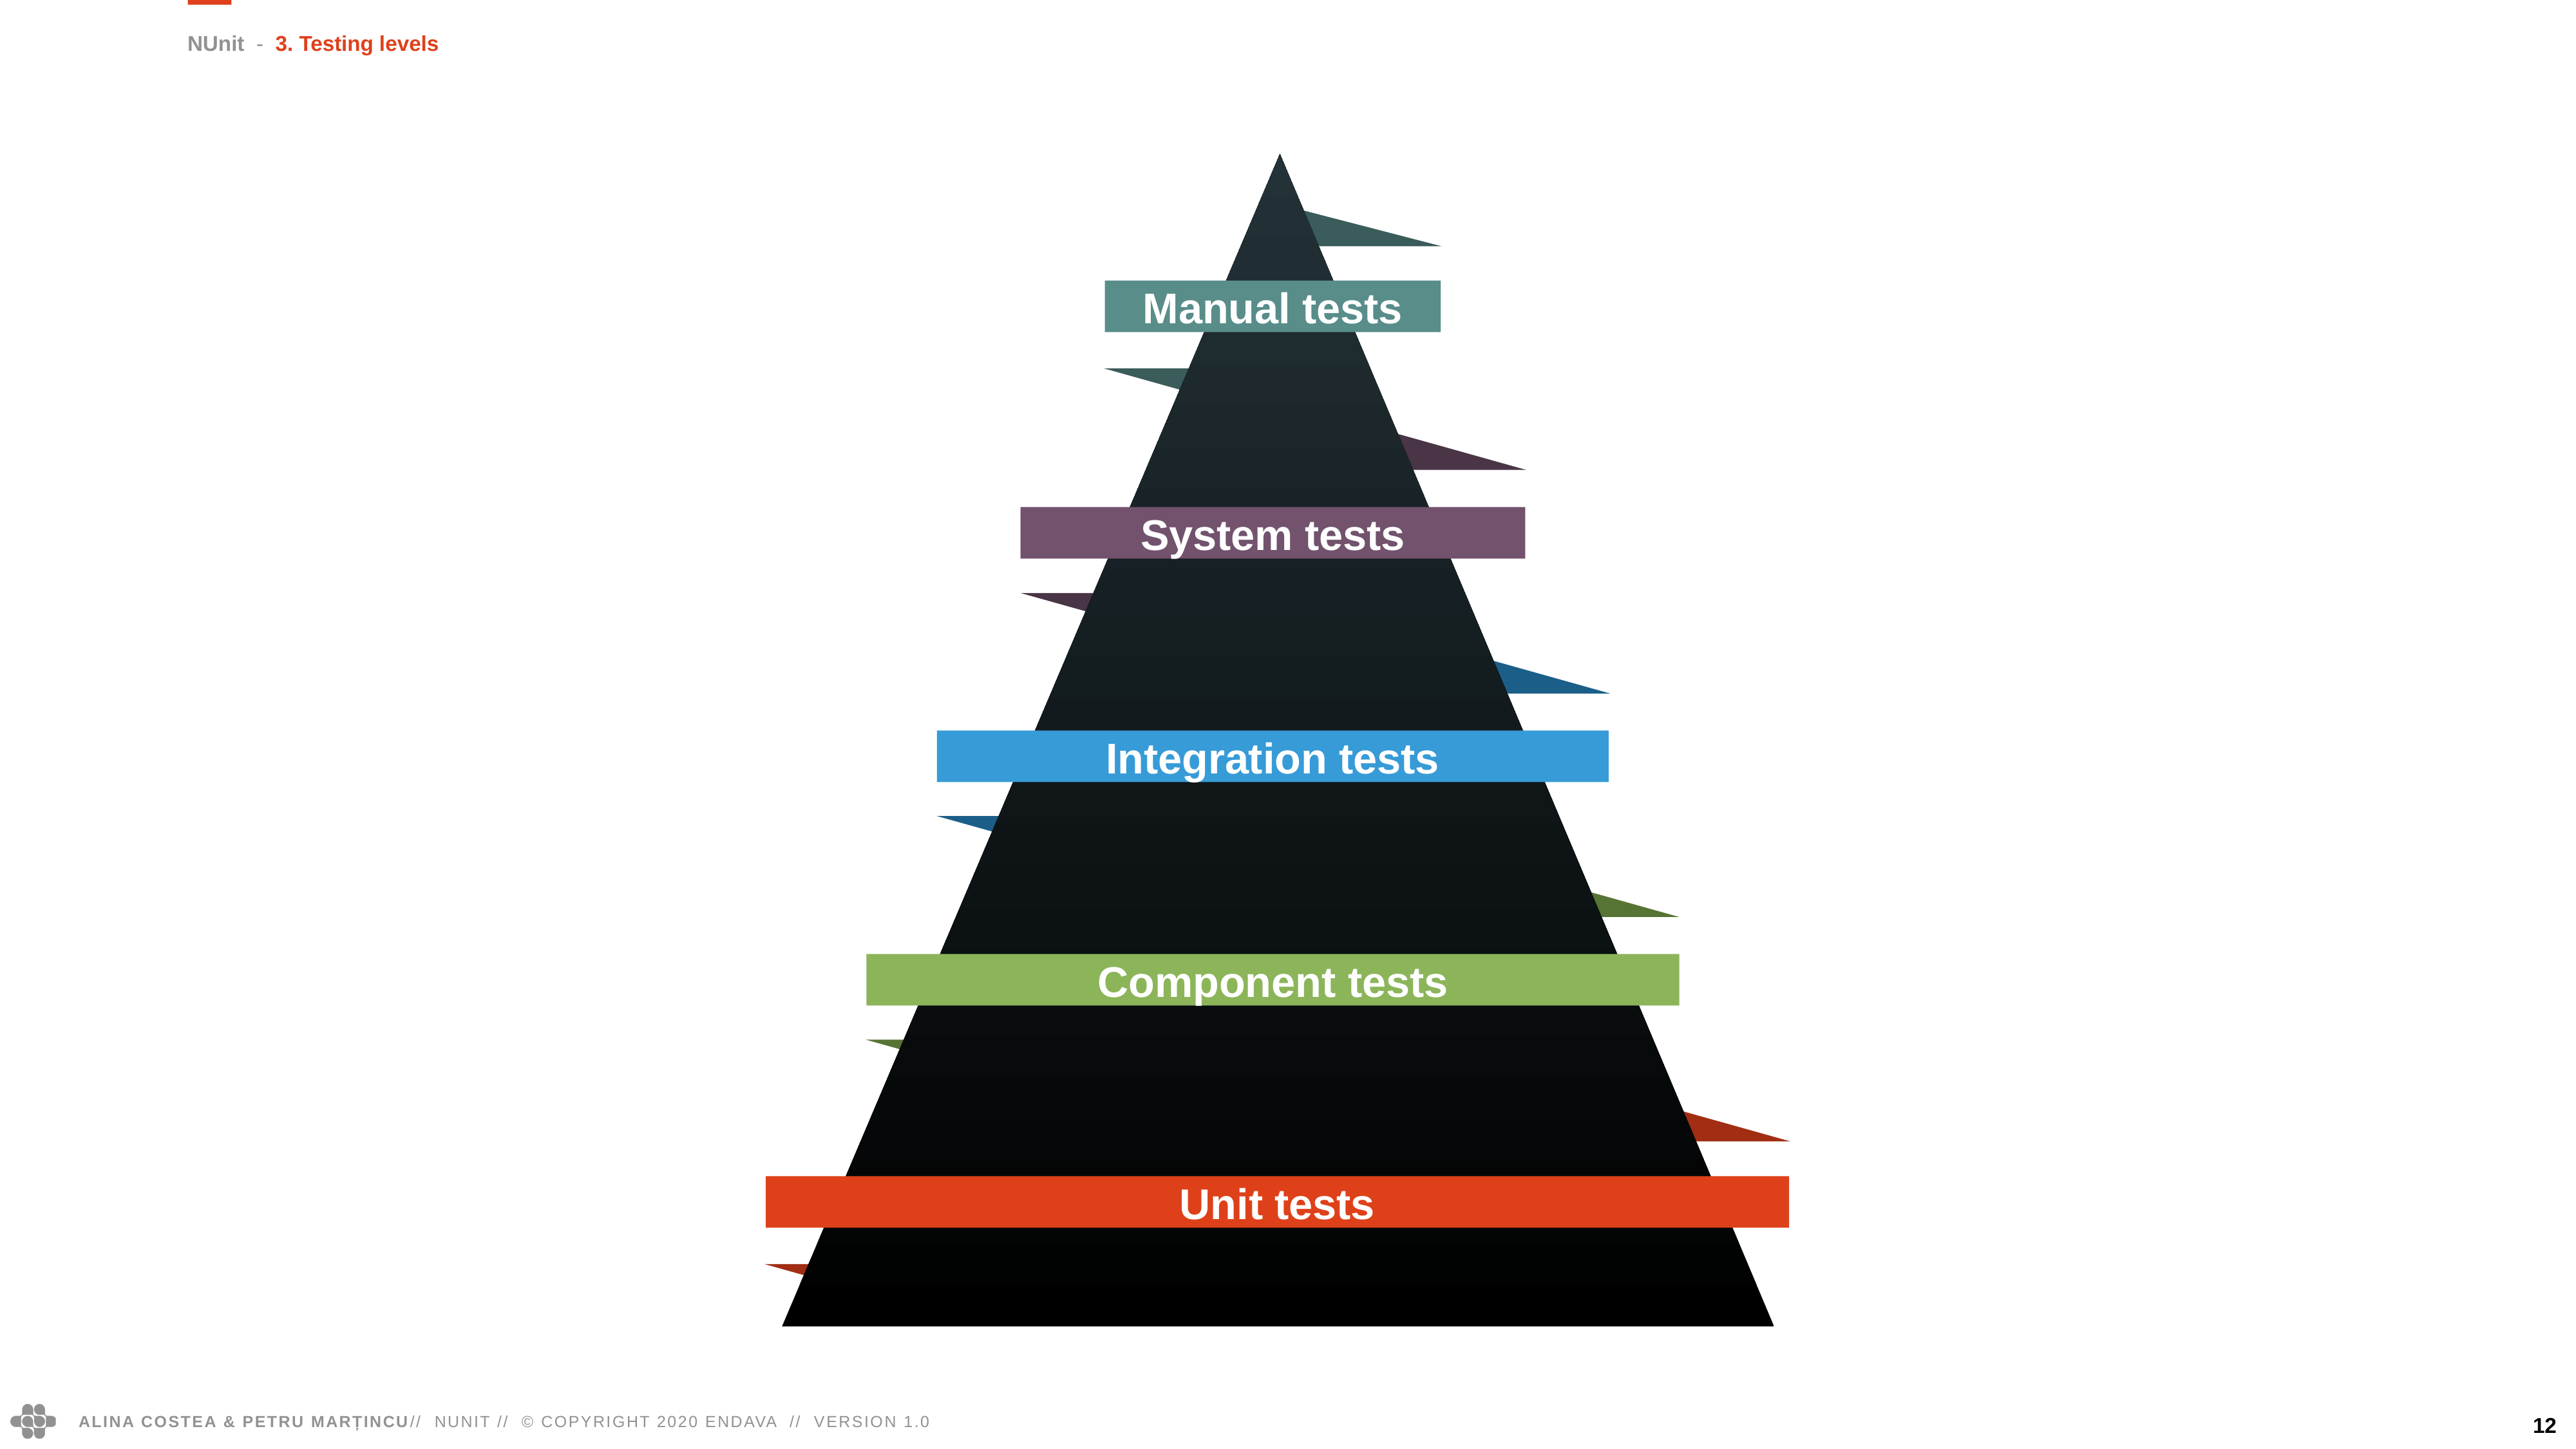

NUnit  -  3. Testing levels

Manual tests

System tests

Integration tests

Component tests

Unit tests

12